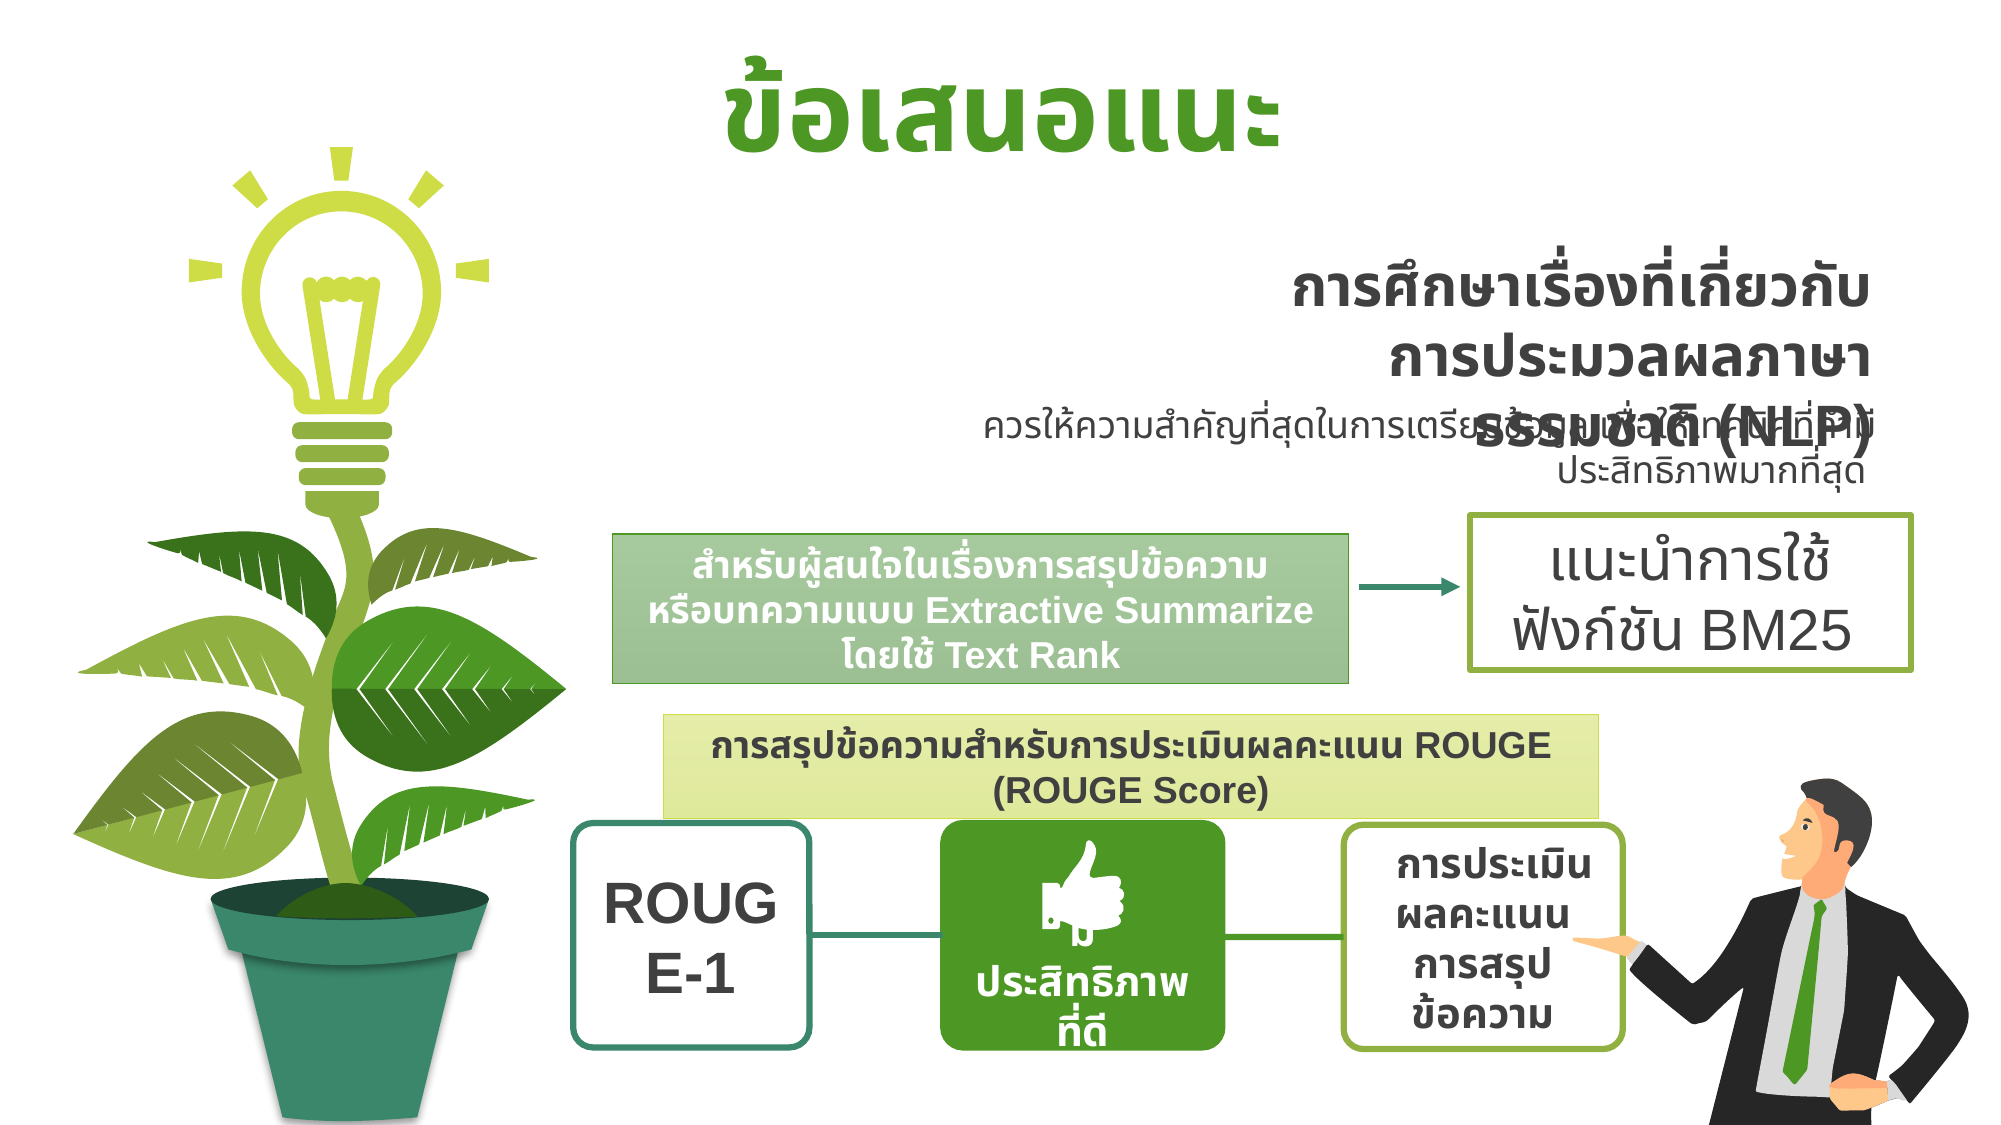

ข้อเสนอแนะ

การศึกษาเรื่องที่เกี่ยวกับ
การประมวลผลภาษาธรรมชาติ (NLP)
ควรให้ความสำคัญที่สุดในการเตรียมข้อมูล เพื่อให้เทคนิคที่ทำมีประสิทธิภาพมากที่สุด
แนะนำการใช้ฟังก์ชัน BM25
สำหรับผู้สนใจในเรื่องการสรุปข้อความ
หรือบทความแบบ Extractive Summarize โดยใช้ Text Rank
การสรุปข้อความสำหรับการประเมินผลคะแนน ROUGE (ROUGE Score)

ROUGE-1

มีประสิทธิภาพที่ดี
สการประเมิน
ผลคะแนน
การสรุปข้อความ